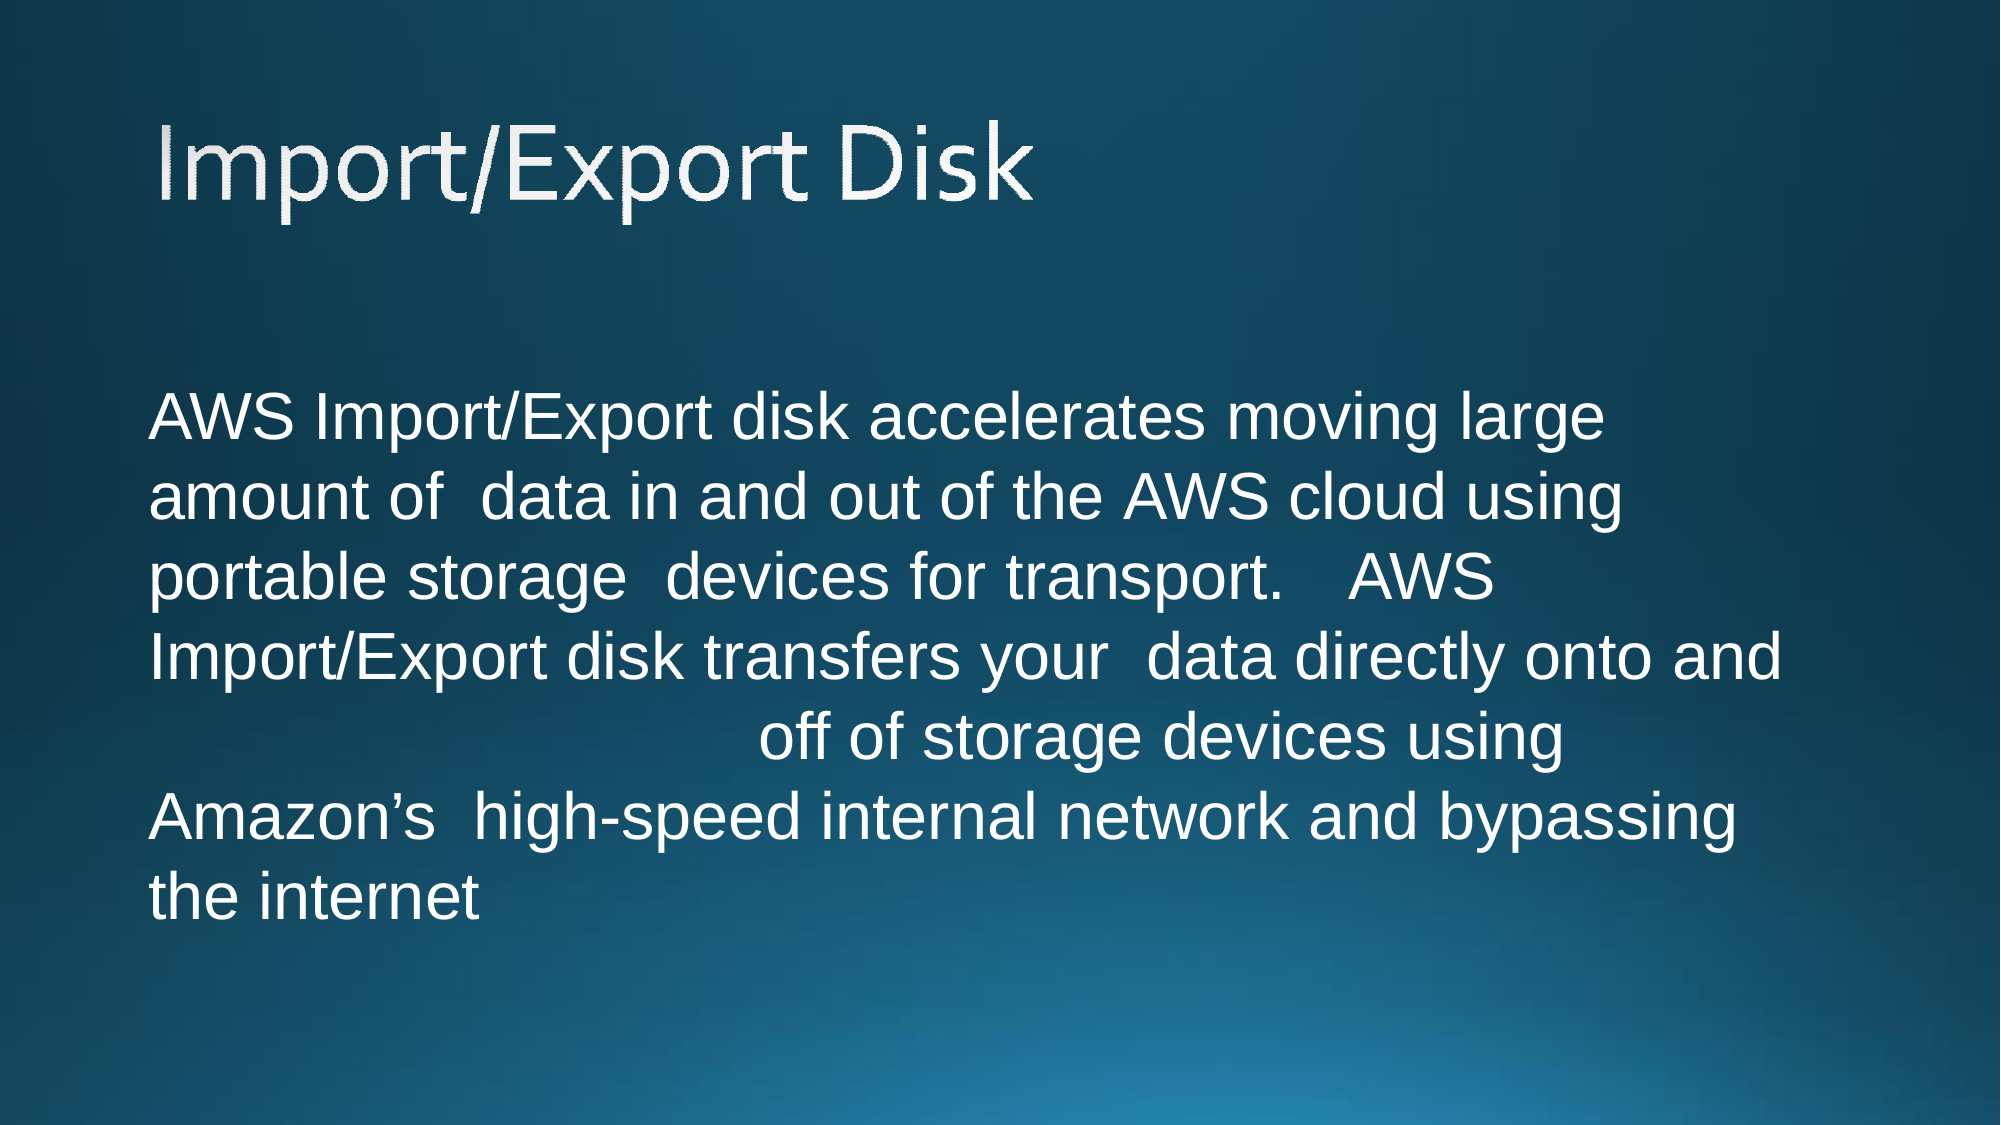

# AWS Import/Export disk accelerates moving large amount of  data in and out of the AWS cloud using portable storage  devices for transport.	AWS Import/Export disk transfers your  data directly onto and		off of storage devices using Amazon’s  high-speed internal network and bypassing the internet